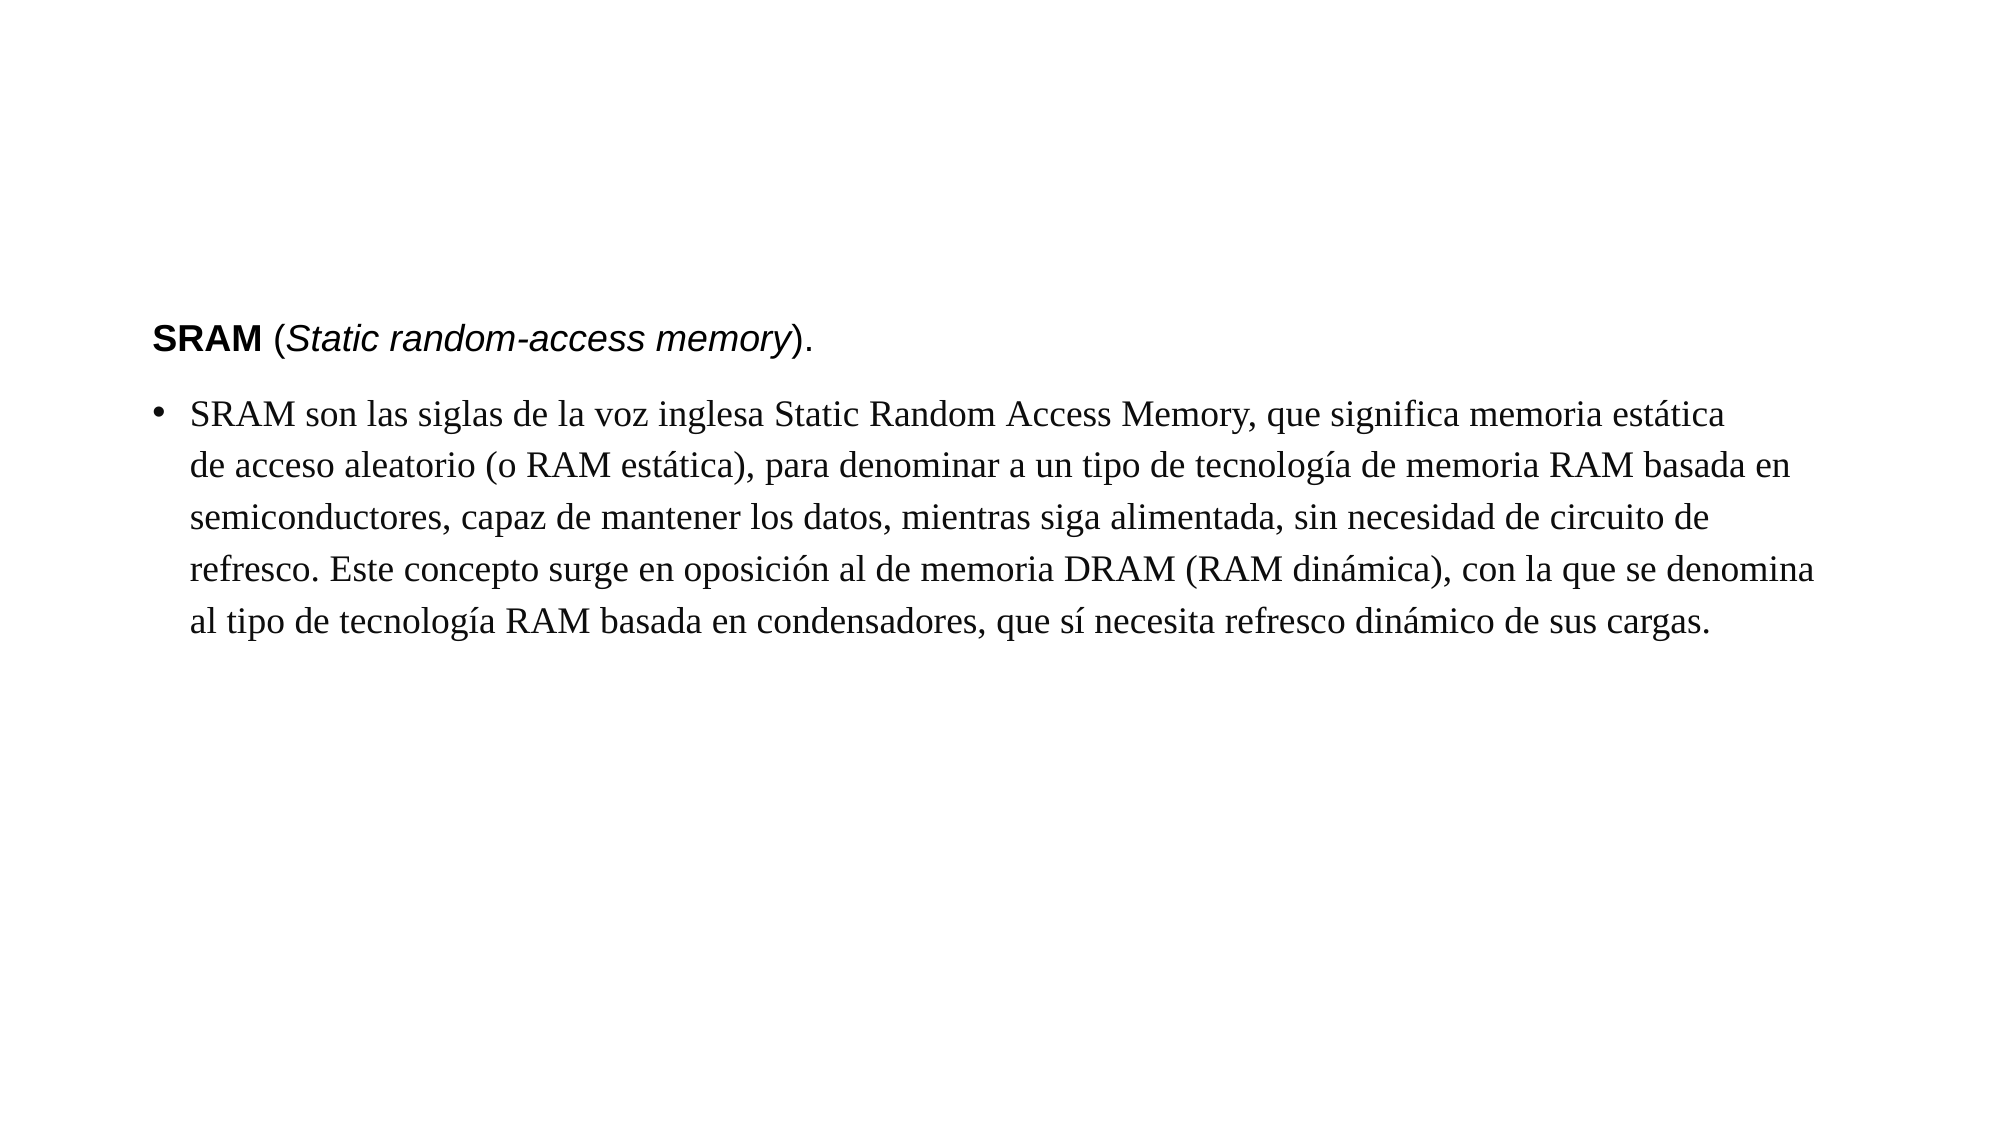

#
SRAM (Static random-access memory).
SRAM son las siglas de la voz inglesa Static Random Access Memory, que significa memoria estática de acceso aleatorio (o RAM estática), para denominar a un tipo de tecnología de memoria RAM basada en semiconductores, capaz de mantener los datos, mientras siga alimentada, sin necesidad de circuito de refresco. Este concepto surge en oposición al de memoria DRAM (RAM dinámica), con la que se denomina al tipo de tecnología RAM basada en condensadores, que sí necesita refresco dinámico de sus cargas.